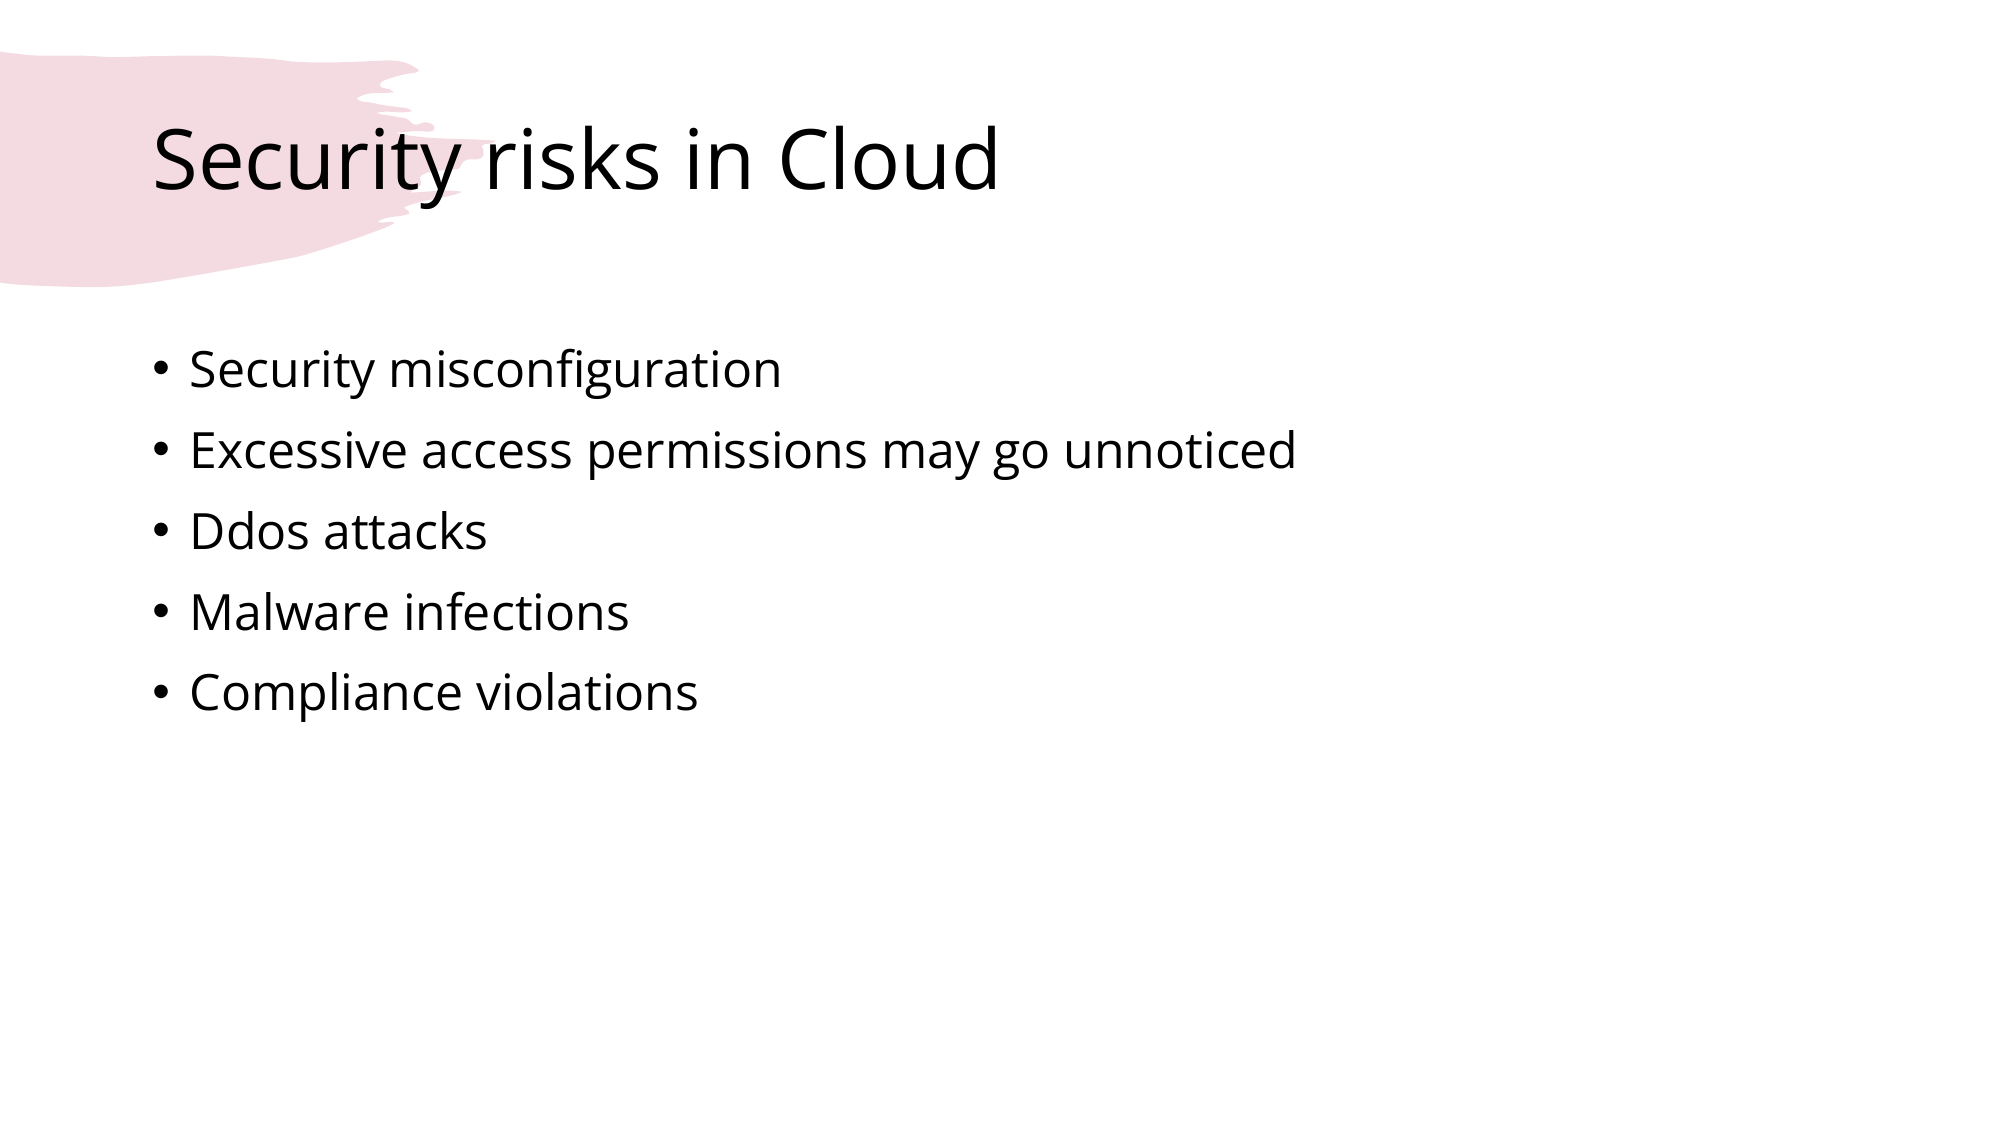

# Security risks in Cloud
Security misconfiguration
Excessive access permissions may go unnoticed
Ddos attacks
Malware infections
Compliance violations